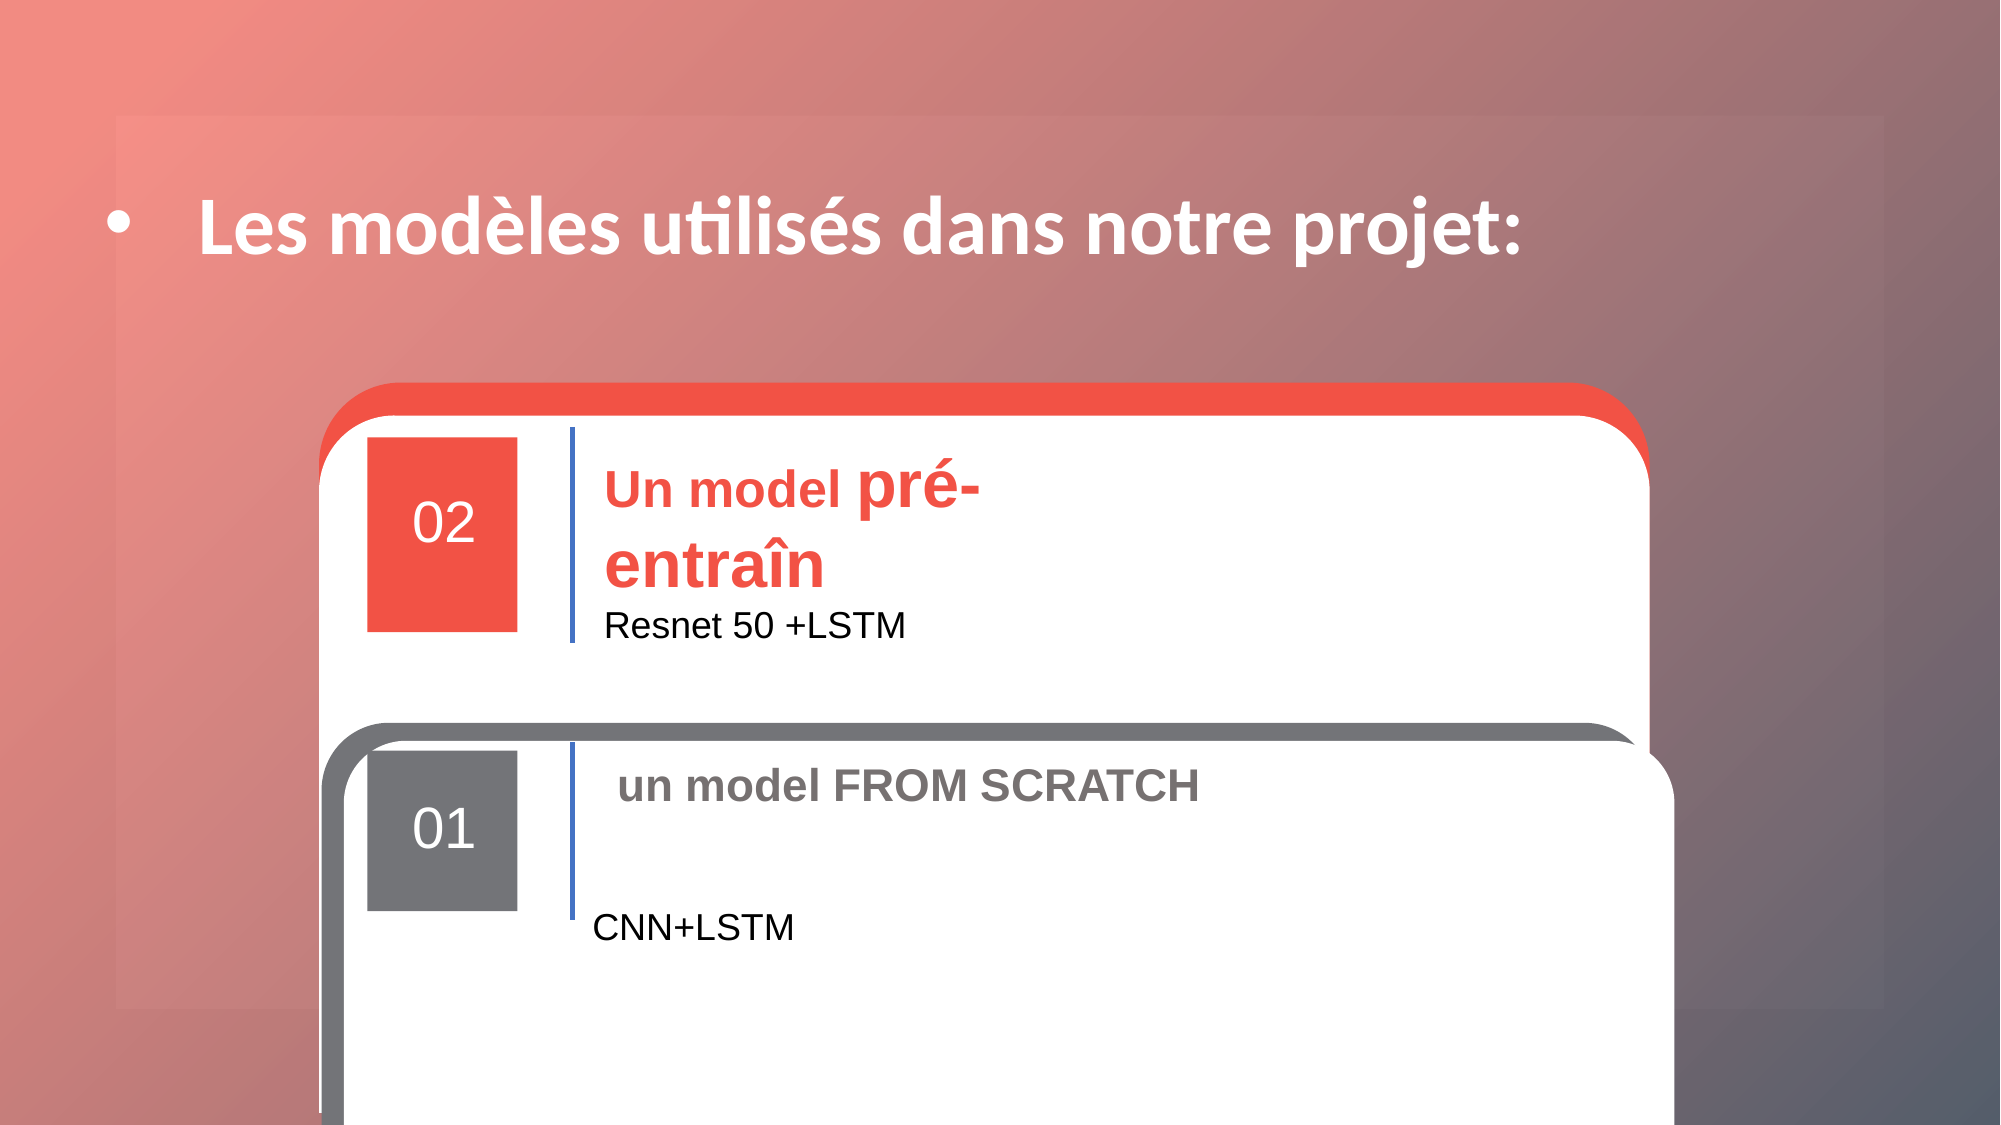

Les modèles utilisés dans notre projet:

Un model pré-entraîn

02
Resnet 50 +LSTM

 un model FROM SCRATCH

01
CNN+LSTM